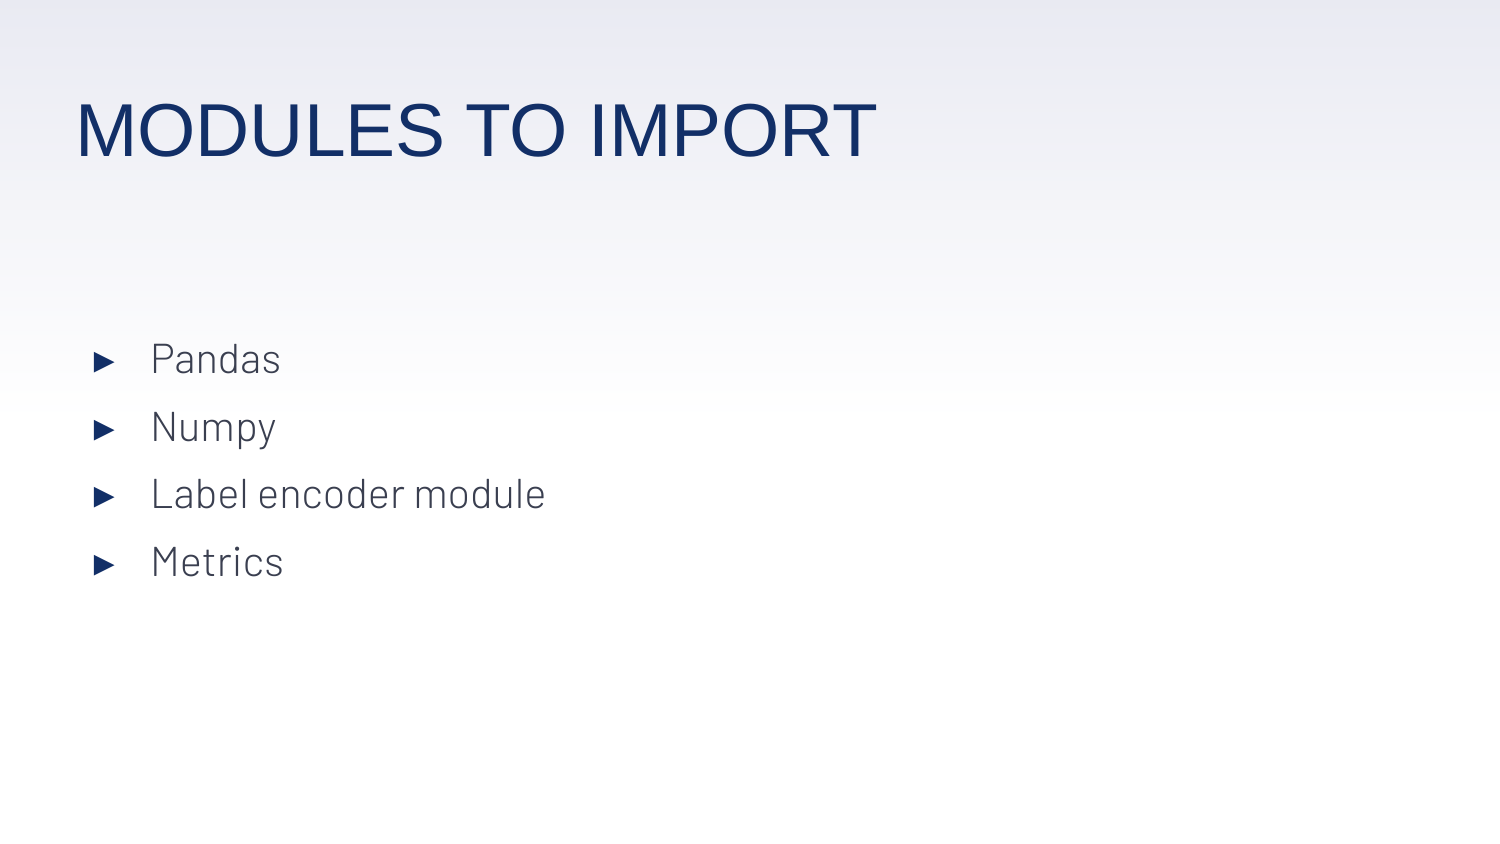

# MODULES TO IMPORT
Pandas
Numpy
Label encoder module
Metrics